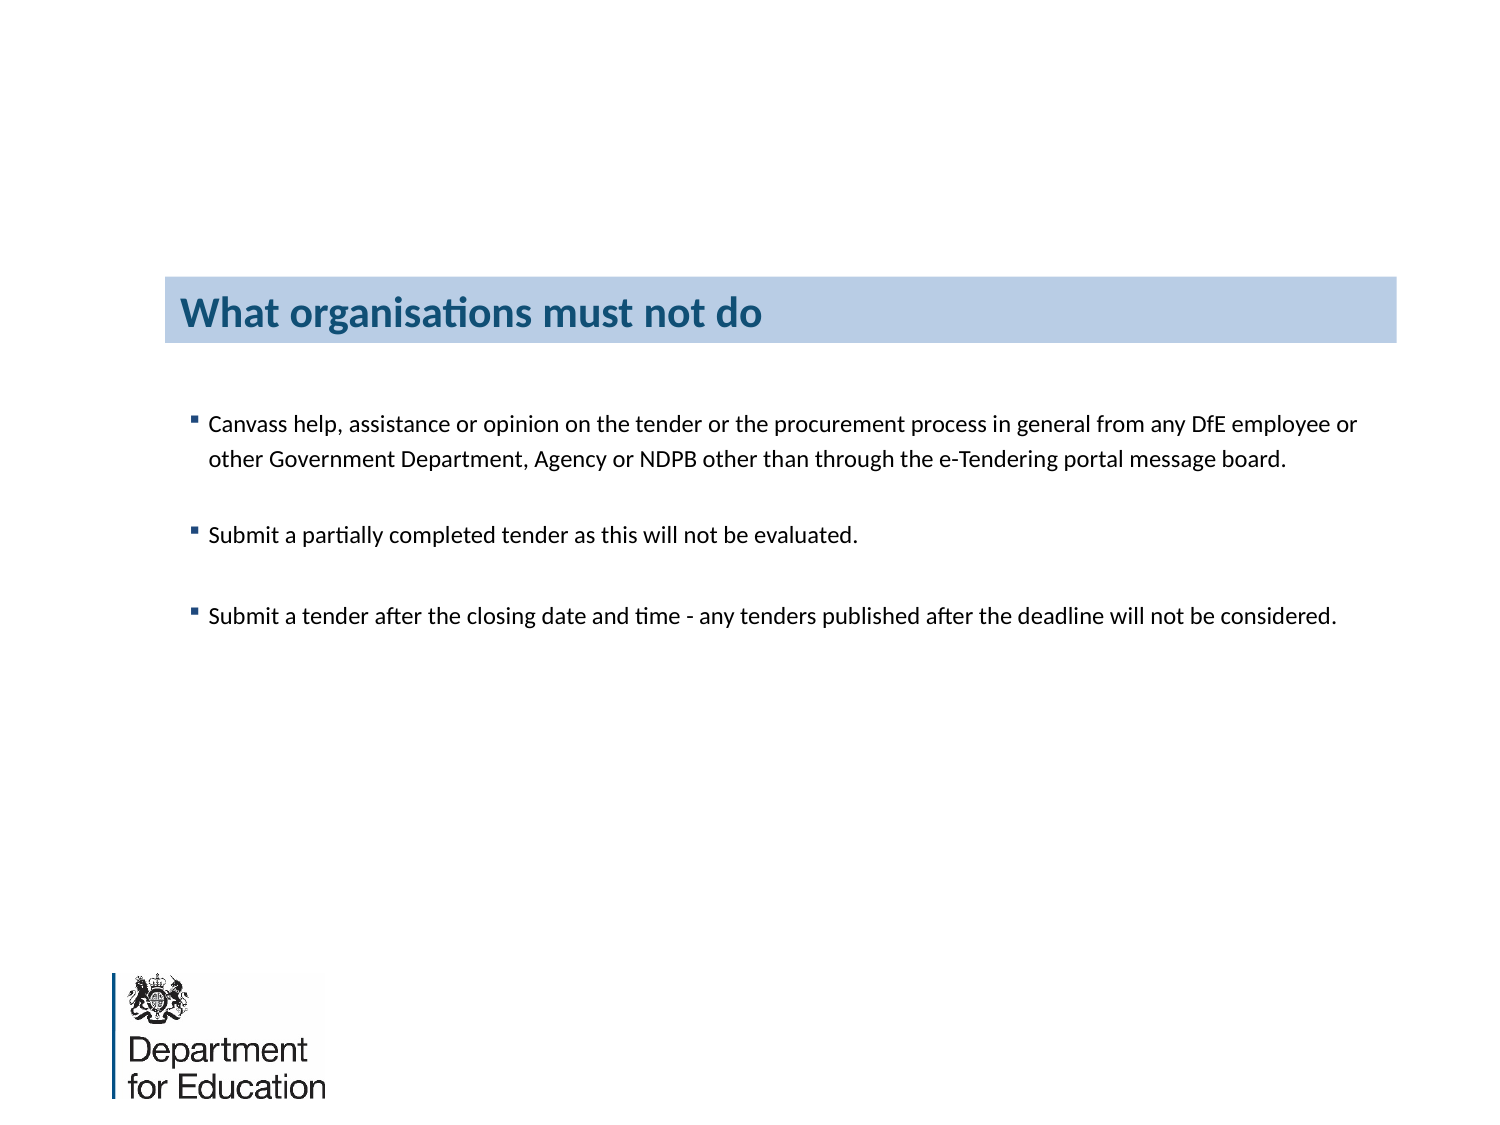

What organisations must not do
Canvass help, assistance or opinion on the tender or the procurement process in general from any DfE employee or other Government Department, Agency or NDPB other than through the e-Tendering portal message board.
Submit a partially completed tender as this will not be evaluated.
Submit a tender after the closing date and time - any tenders published after the deadline will not be considered.